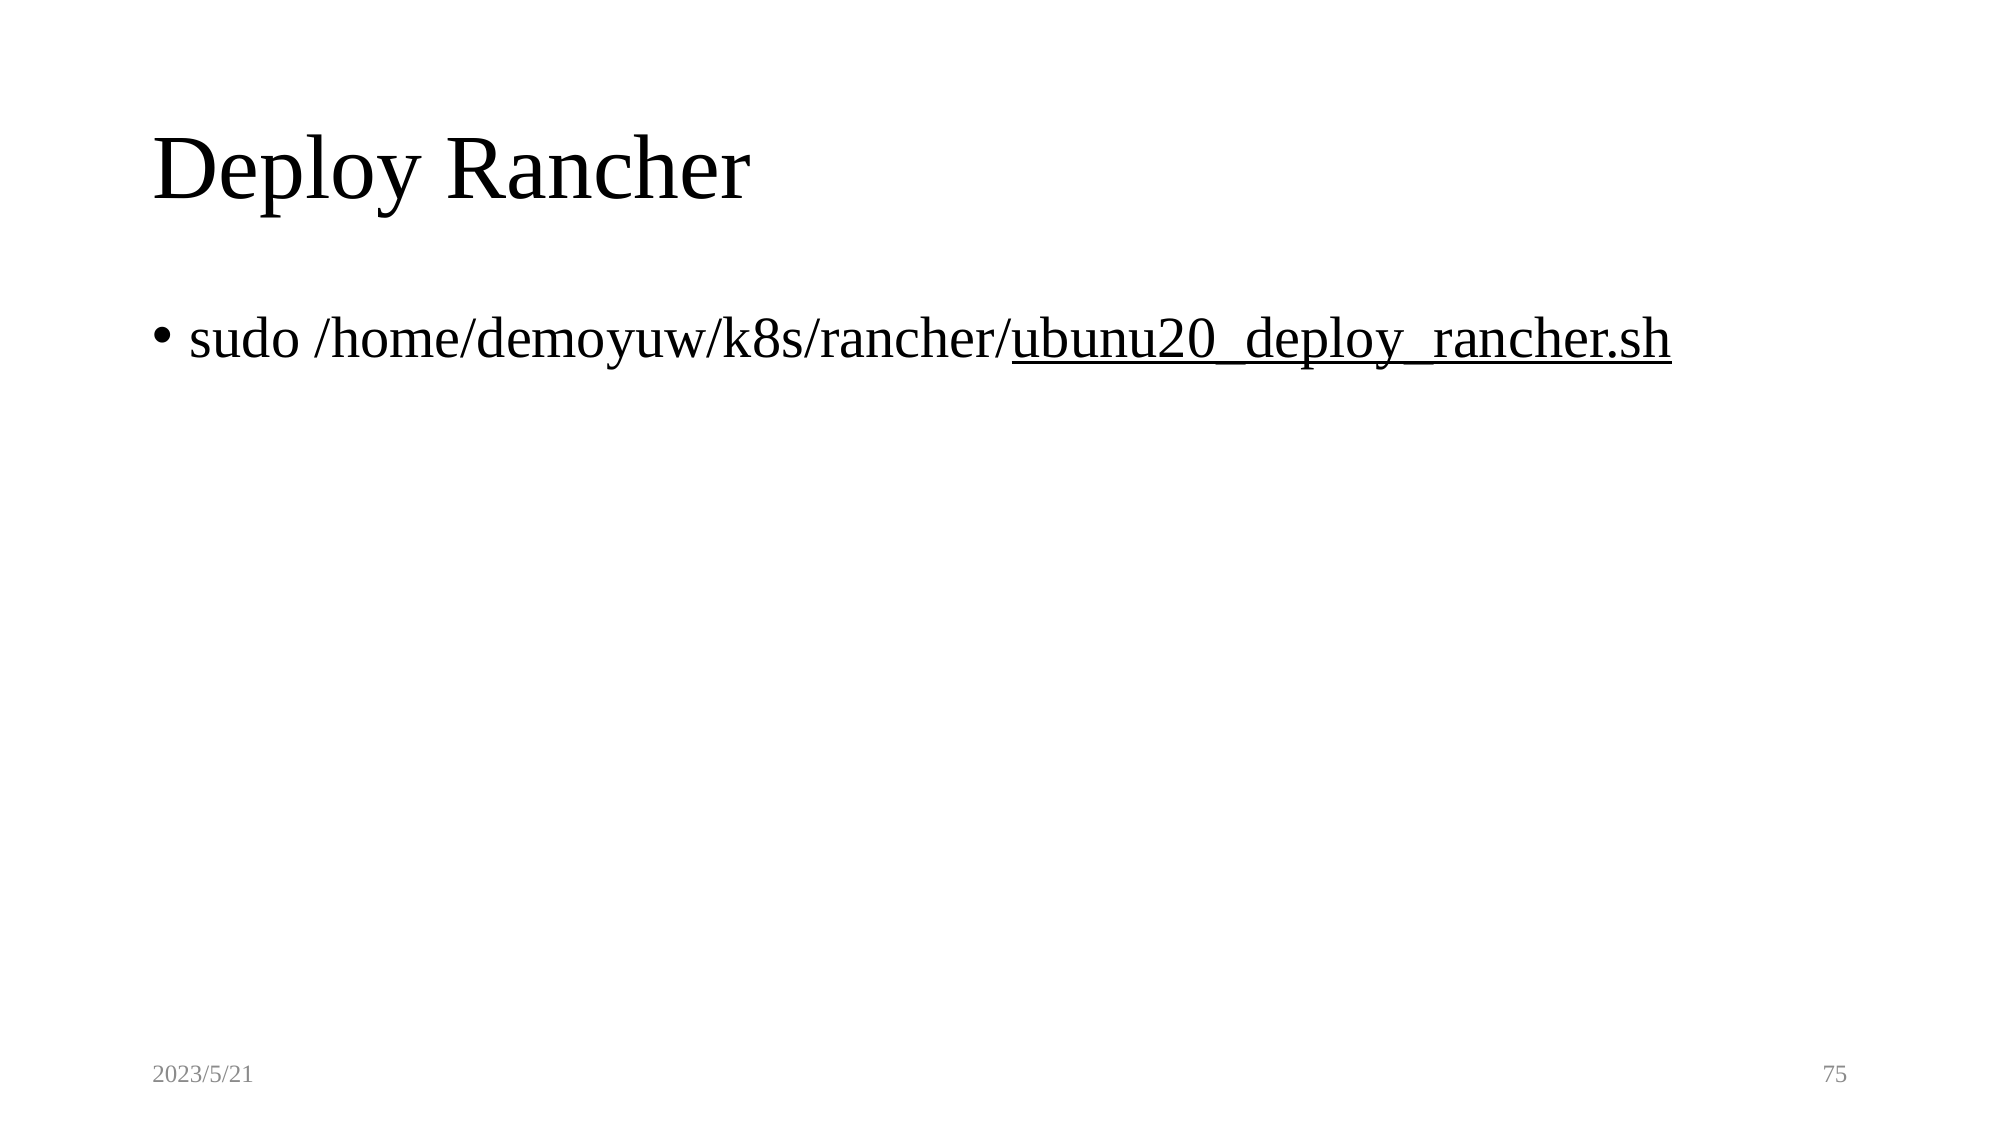

# Deploy Rancher
sudo /home/demoyuw/k8s/rancher/ubunu20_deploy_rancher.sh
2023/5/21
75